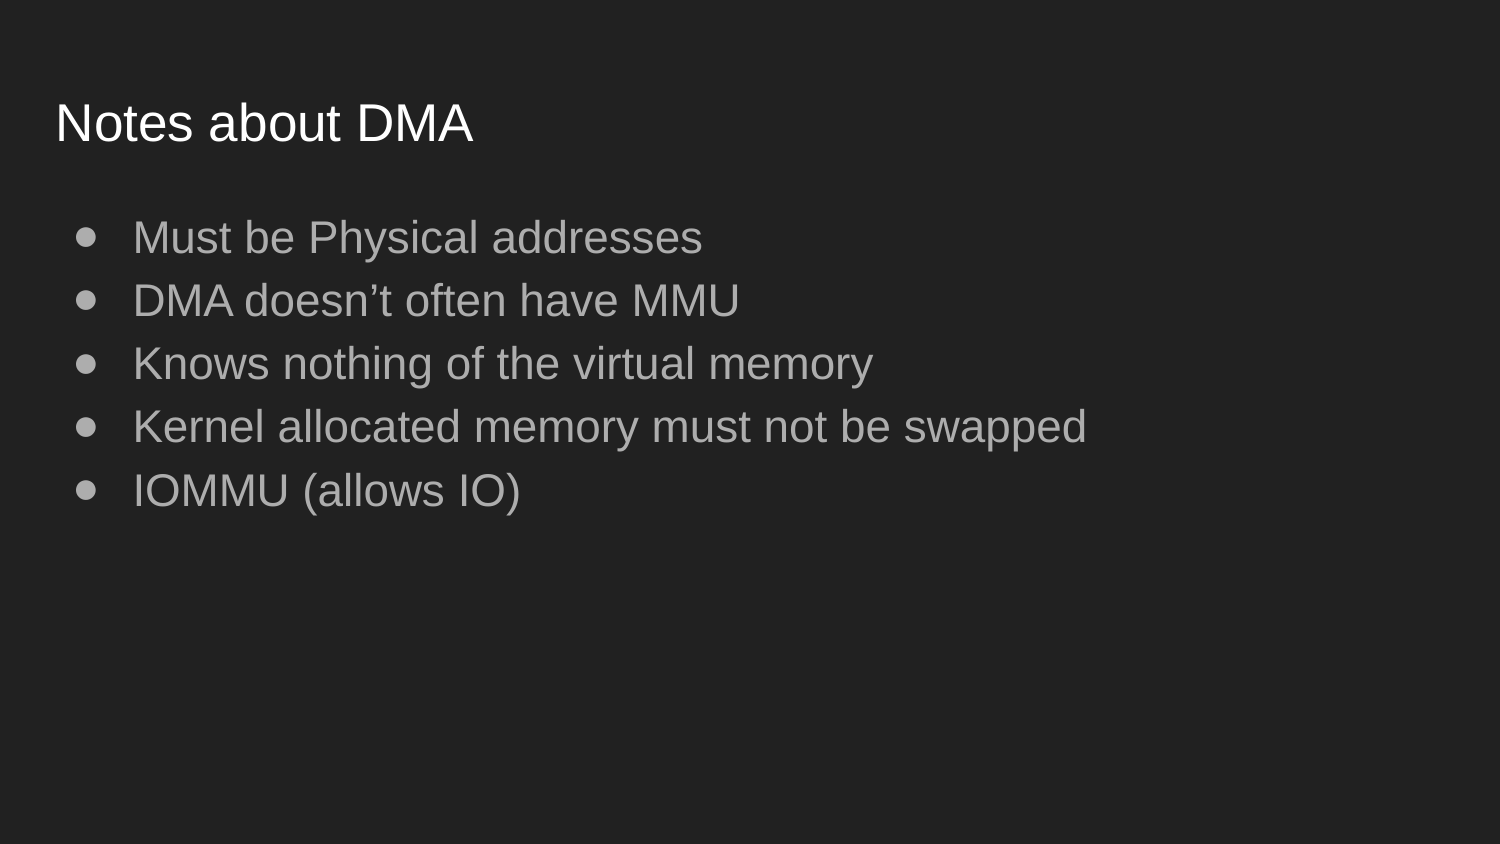

# Notes about DMA
Must be Physical addresses
DMA doesn’t often have MMU
Knows nothing of the virtual memory
Kernel allocated memory must not be swapped
IOMMU (allows IO)